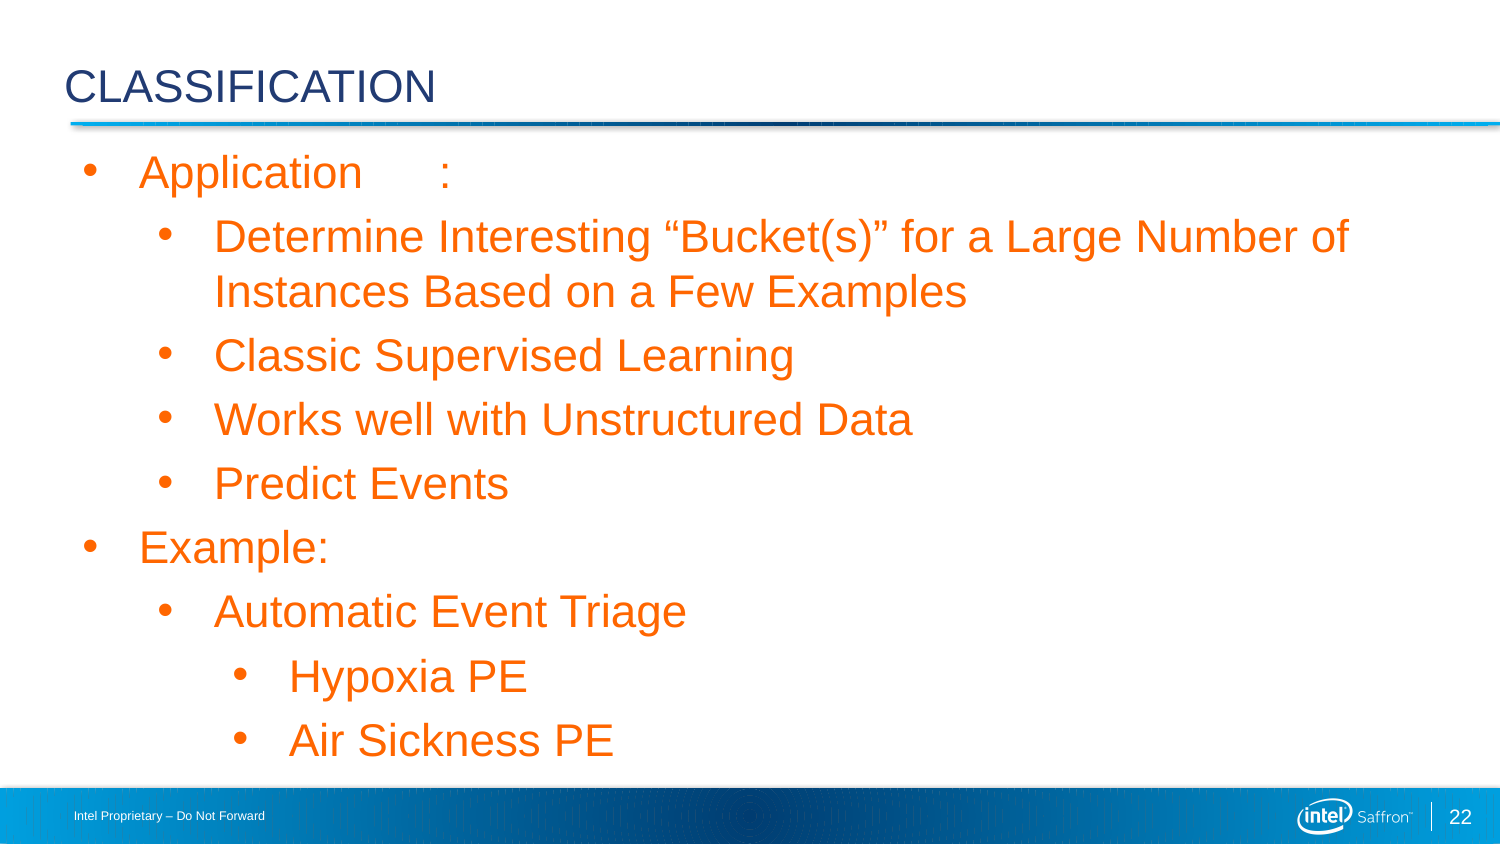

# Classification
Application	:
Determine Interesting “Bucket(s)” for a Large Number of Instances Based on a Few Examples
Classic Supervised Learning
Works well with Unstructured Data
Predict Events
Example:
Automatic Event Triage
Hypoxia PE
Air Sickness PE